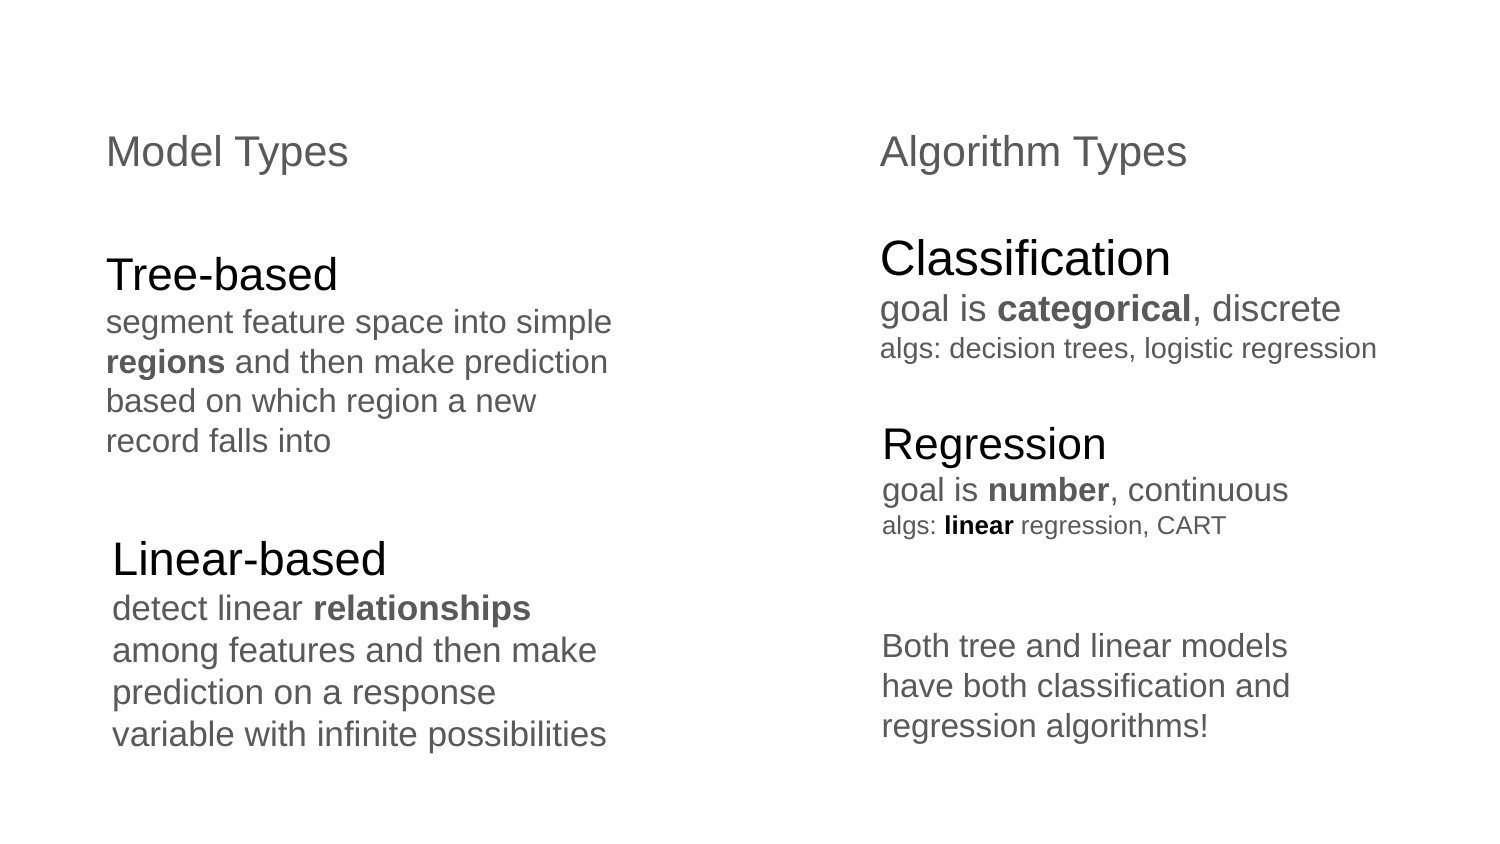

Model Types

Algorithm Types
# Tree-based
segment feature space into simple regions and then make prediction based on which region a new record falls into
Classification
goal is categorical, discrete
algs: decision trees, logistic regression
Regression
goal is number, continuous
algs: linear regression, CART
Linear-based
detect linear relationships among features and then make prediction on a response variable with infinite possibilities
Both tree and linear models have both classification and regression algorithms!